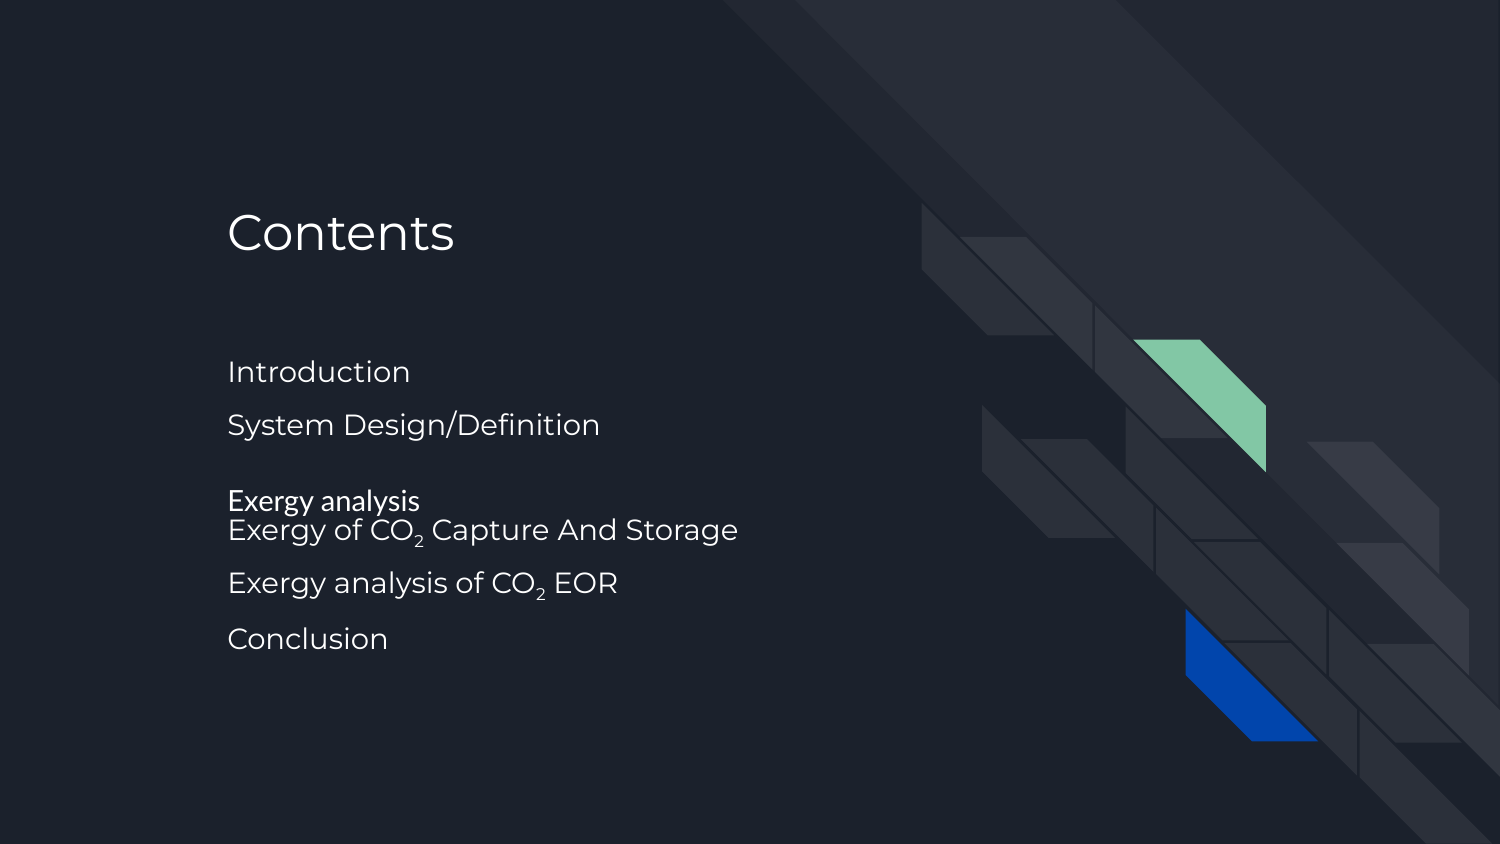

# Contents
Introduction

System Design/Definition

Exergy analysis
Exergy of CO2 Capture And Storage
Exergy analysis of CO2 EOR
Conclusion